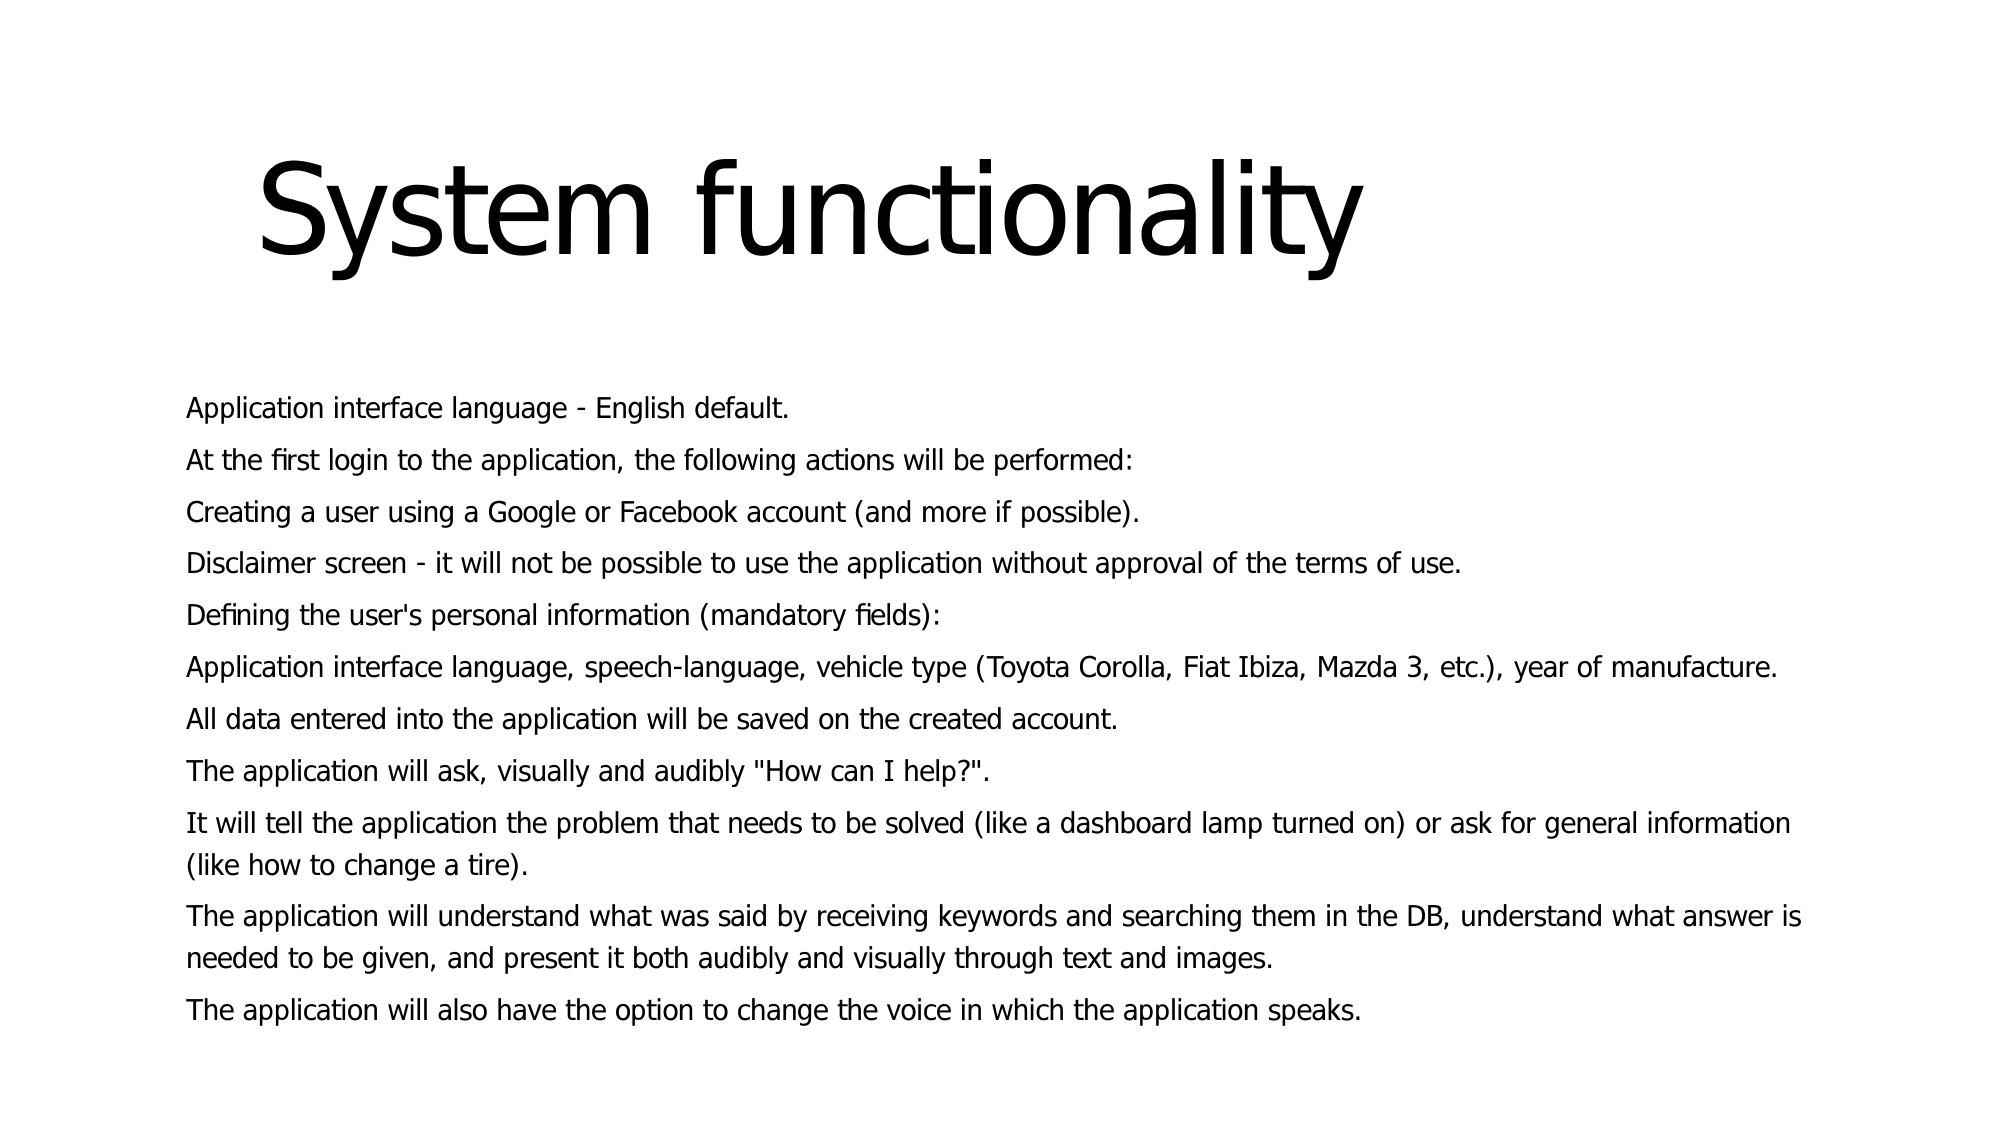

System functionality
Application interface language - English default.
At the first login to the application, the following actions will be performed:
Creating a user using a Google or Facebook account (and more if possible).
Disclaimer screen - it will not be possible to use the application without approval of the terms of use.
Defining the user's personal information (mandatory fields):
Application interface language, speech-language, vehicle type (Toyota Corolla, Fiat Ibiza, Mazda 3, etc.), year of manufacture.
All data entered into the application will be saved on the created account.
The application will ask, visually and audibly "How can I help?".
It will tell the application the problem that needs to be solved (like a dashboard lamp turned on) or ask for general information (like how to change a tire).
The application will understand what was said by receiving keywords and searching them in the DB, understand what answer is needed to be given, and present it both audibly and visually through text and images.
The application will also have the option to change the voice in which the application speaks.